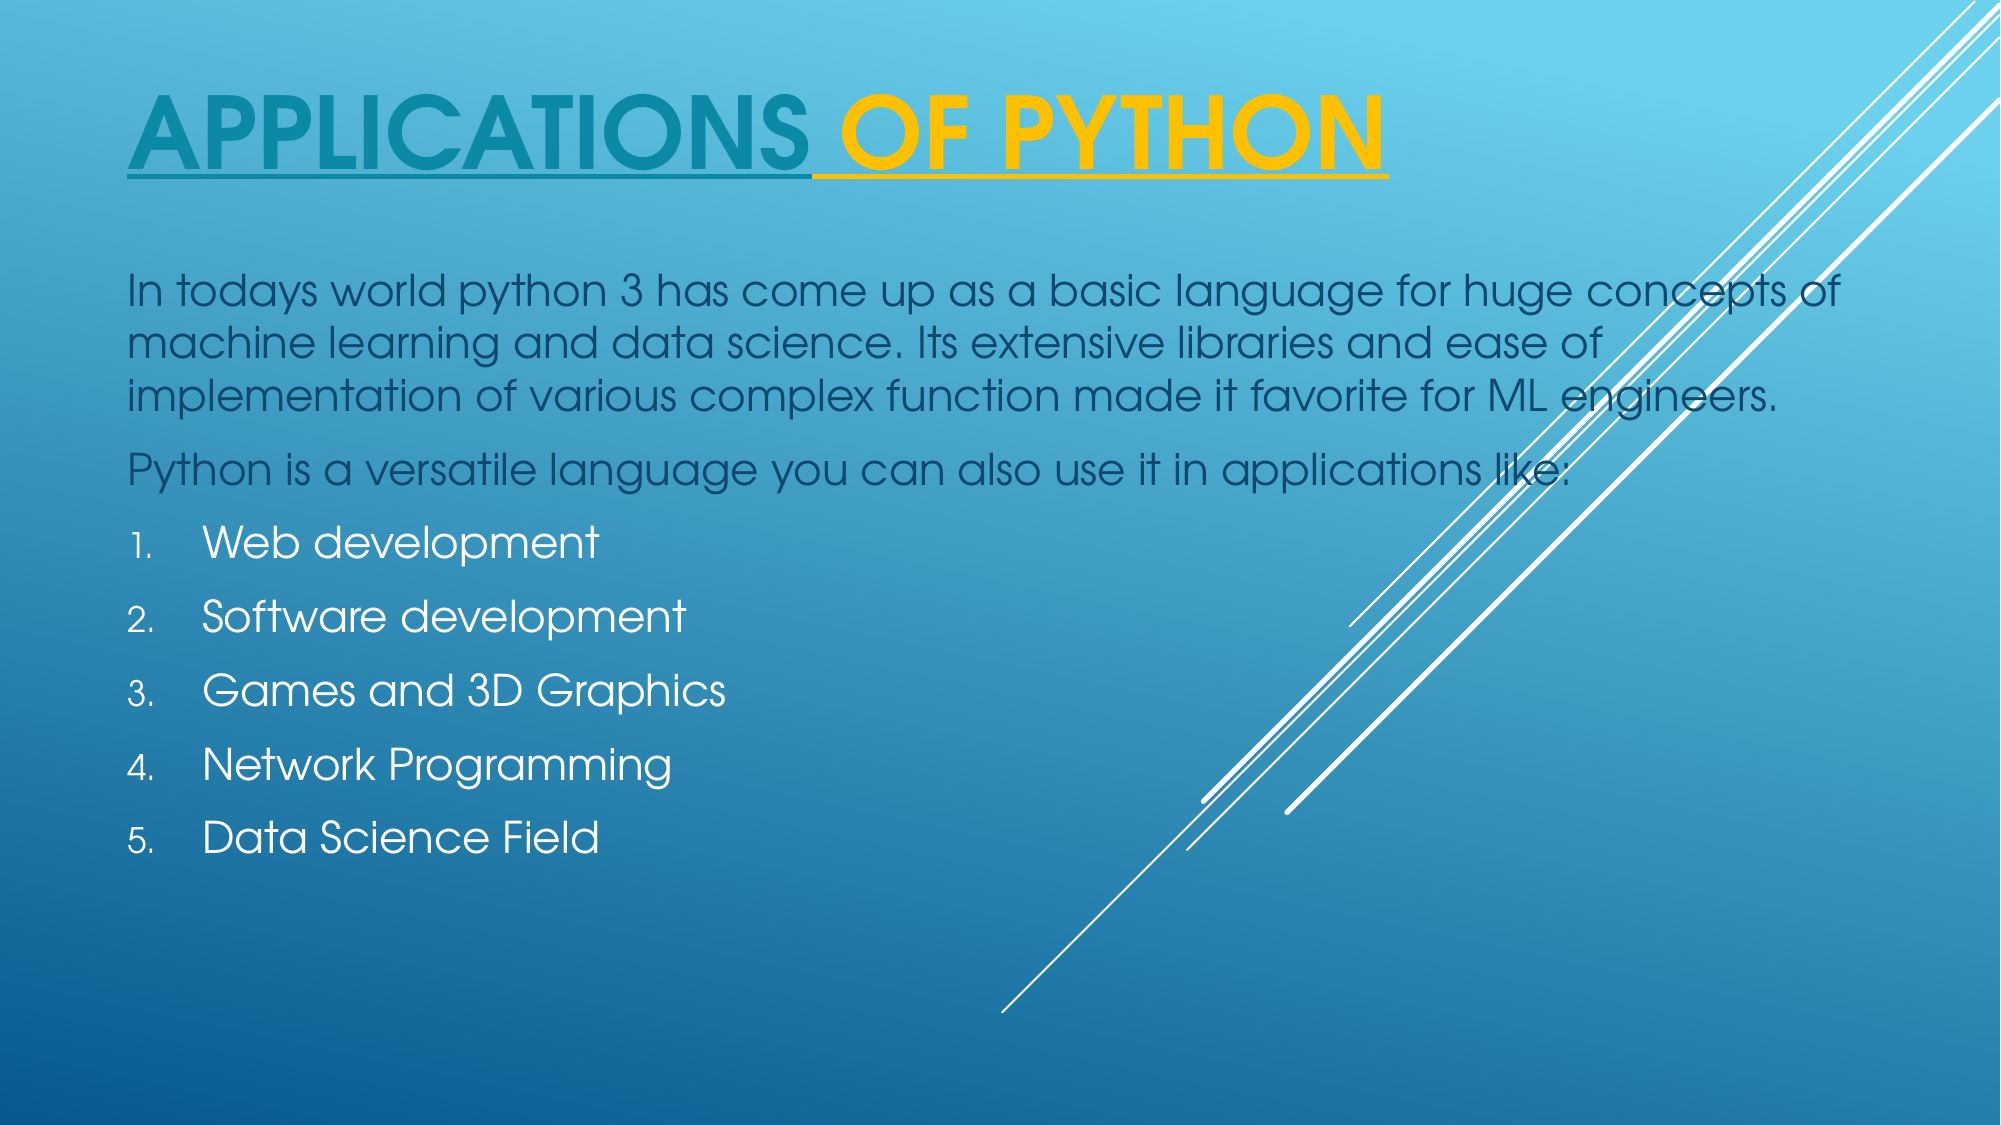

# Applications of python
In todays world python 3 has come up as a basic language for huge concepts of machine learning and data science. Its extensive libraries and ease of implementation of various complex function made it favorite for ML engineers.
Python is a versatile language you can also use it in applications like:
Web development
Software development
Games and 3D Graphics
Network Programming
Data Science Field